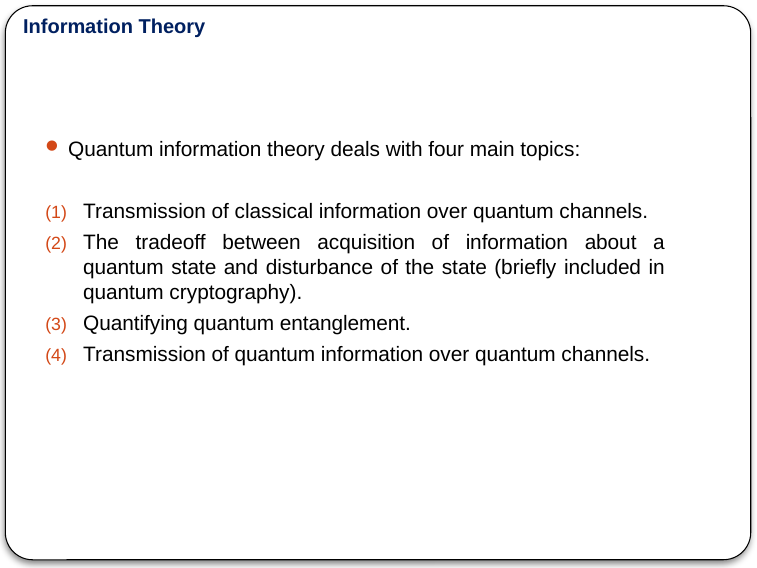

# Information Theory
Quantum information theory deals with four main topics:

Transmission of classical information over quantum channels.
The tradeoff between acquisition of information about a quantum state and disturbance of the state (briefly included in quantum cryptography).
Quantifying quantum entanglement.
Transmission of quantum information over quantum channels.